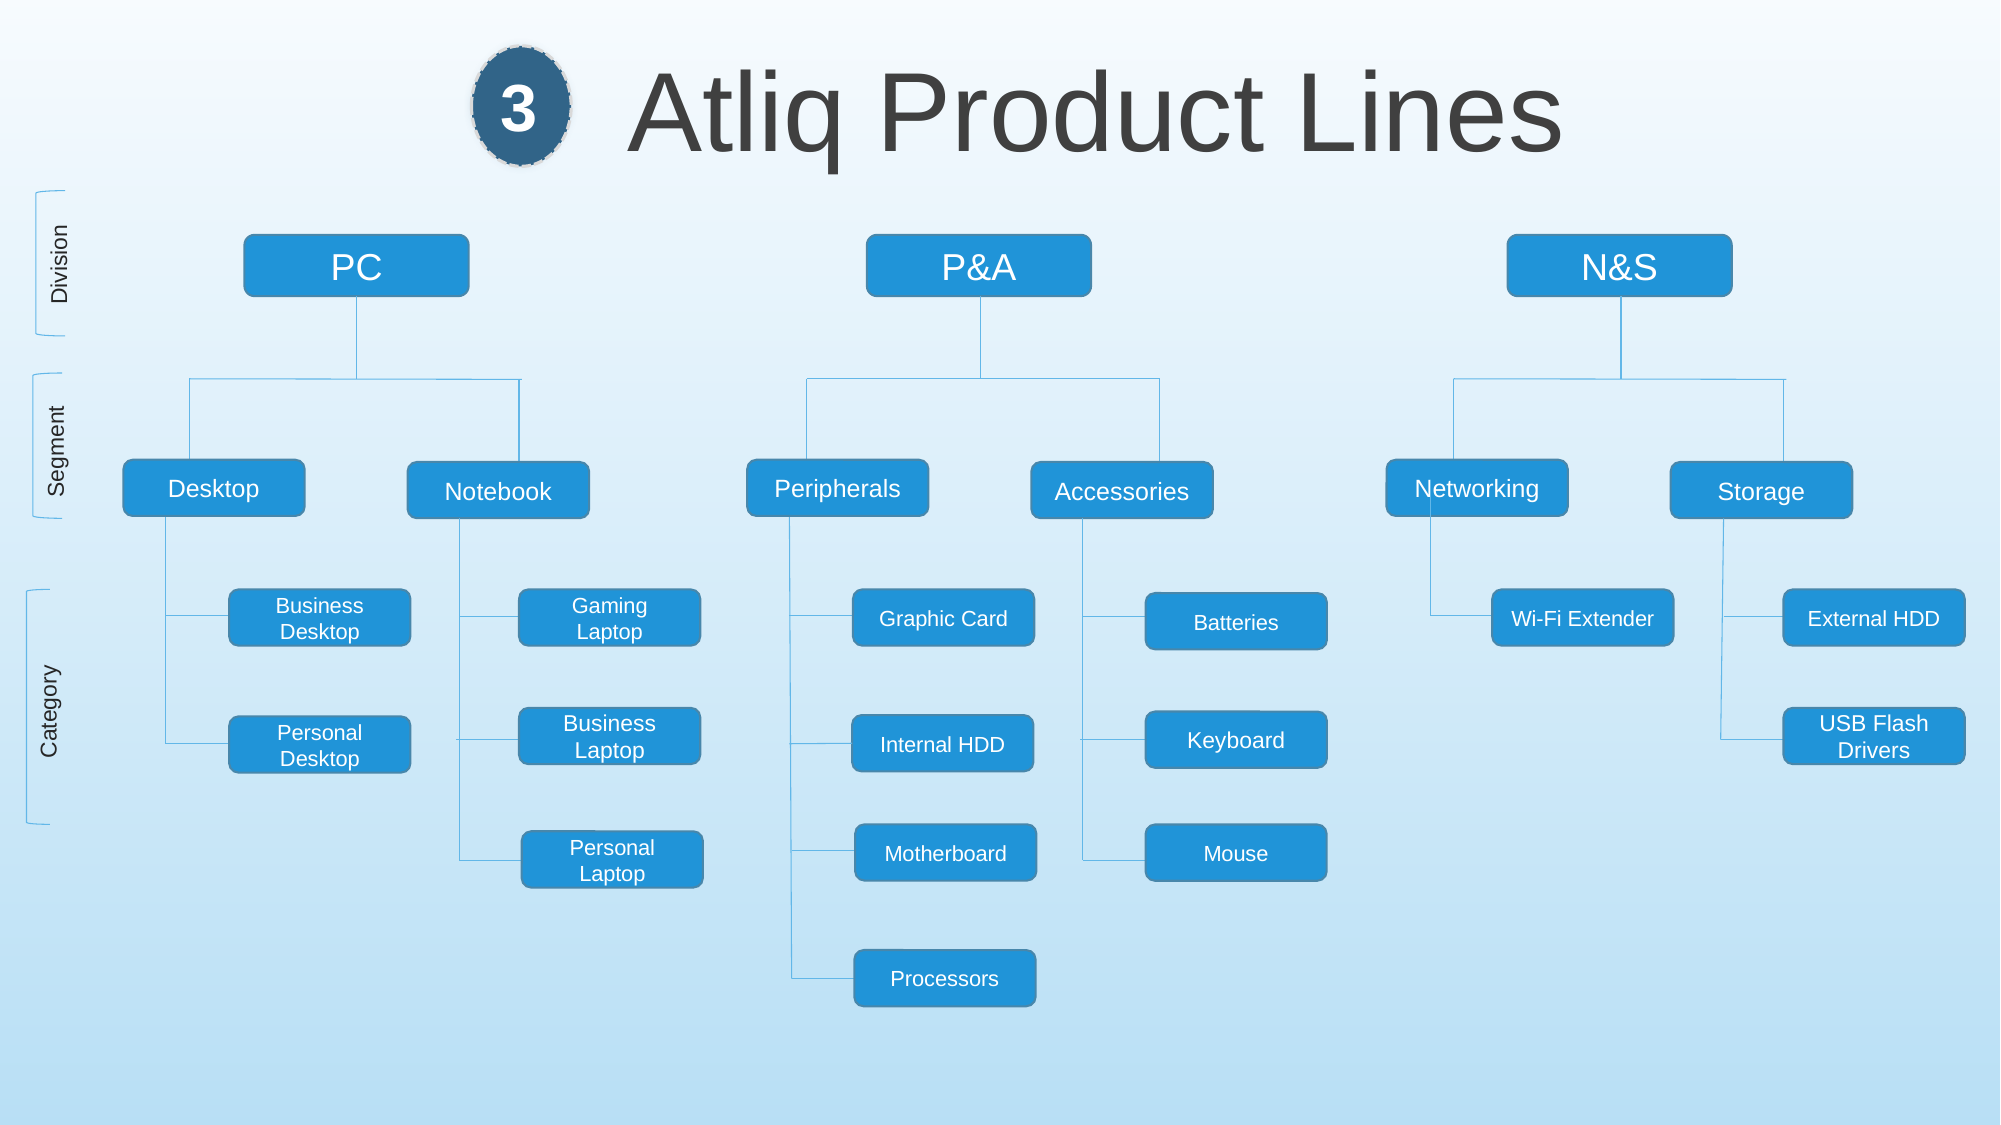

Atliq Product Lines
3

Division
PC
P&A
N&S

Segment
Desktop
Peripherals
Networking
Notebook
Accessories
Storage

Business
Desktop
Gaming Laptop
Graphic Card
Wi-Fi Extender
External HDD
Batteries
Category
Business Laptop
USB Flash Drivers
Keyboard
Internal HDD
Personal Desktop
Motherboard
Mouse
Personal Laptop
Processors